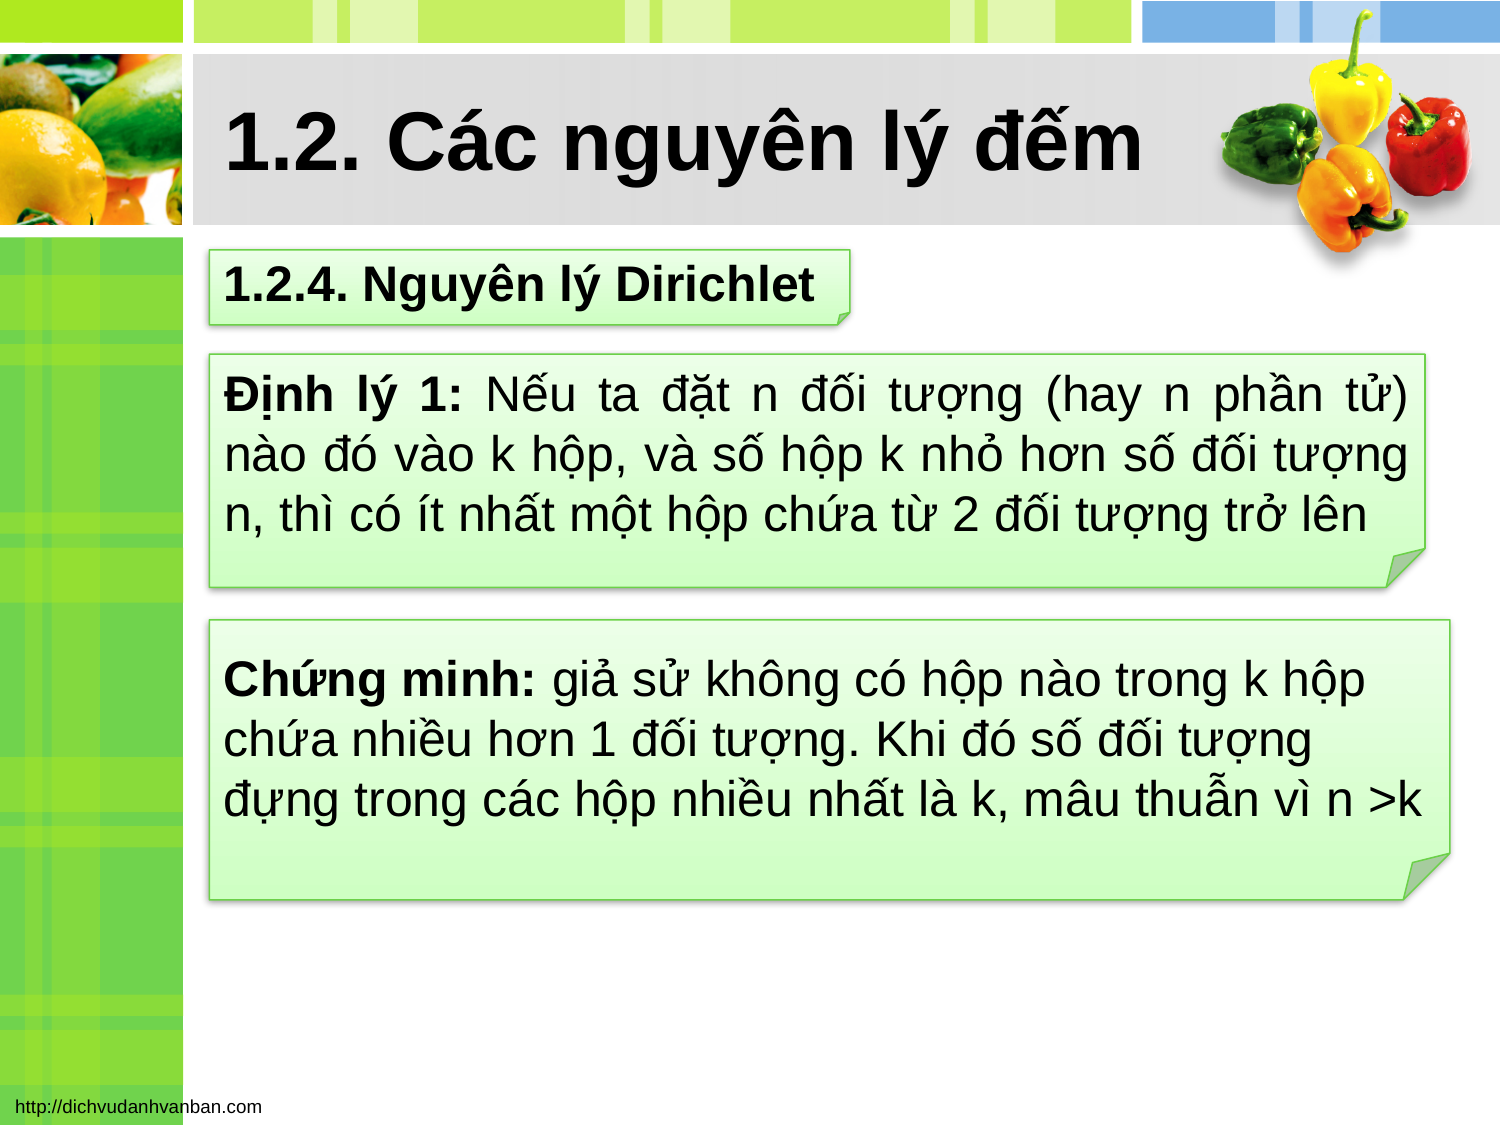

# 1.2. Các nguyên lý đếm
1.2.4. Nguyên lý Dirichlet
Định lý 1: Nếu ta đặt n đối tượng (hay n phần tử) nào đó vào k hộp, và số hộp k nhỏ hơn số đối tượng n, thì có ít nhất một hộp chứa từ 2 đối tượng trở lên
Chứng minh: giả sử không có hộp nào trong k hộp chứa nhiều hơn 1 đối tượng. Khi đó số đối tượng đựng trong các hộp nhiều nhất là k, mâu thuẫn vì n >k